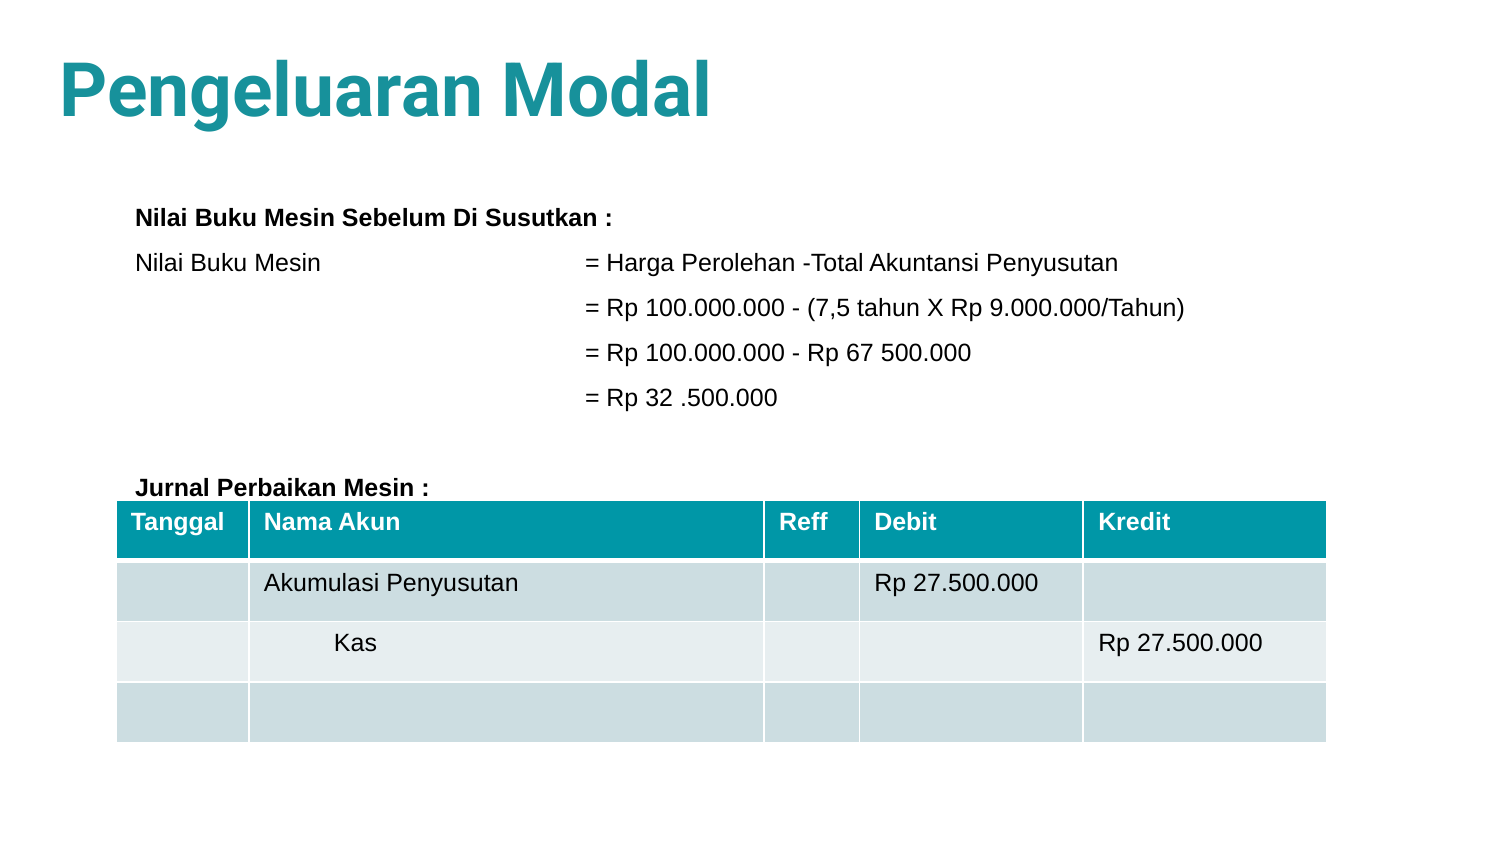

Pengeluaran Modal
Nilai Buku Mesin Sebelum Di Susutkan :
Nilai Buku Mesin 		= Harga Perolehan -Total Akuntansi Penyusutan
			= Rp 100.000.000 - (7,5 tahun X Rp 9.000.000/Tahun)
			= Rp 100.000.000 - Rp 67 500.000
			= Rp 32 .500.000

Jurnal Perbaikan Mesin :
| Tanggal | Nama Akun | Reff | Debit | Kredit |
| --- | --- | --- | --- | --- |
|  | Akumulasi Penyusutan |  | Rp 27.500.000 |  |
|  | Kas |  |  | Rp 27.500.000 |
|  |  |  |  |  |